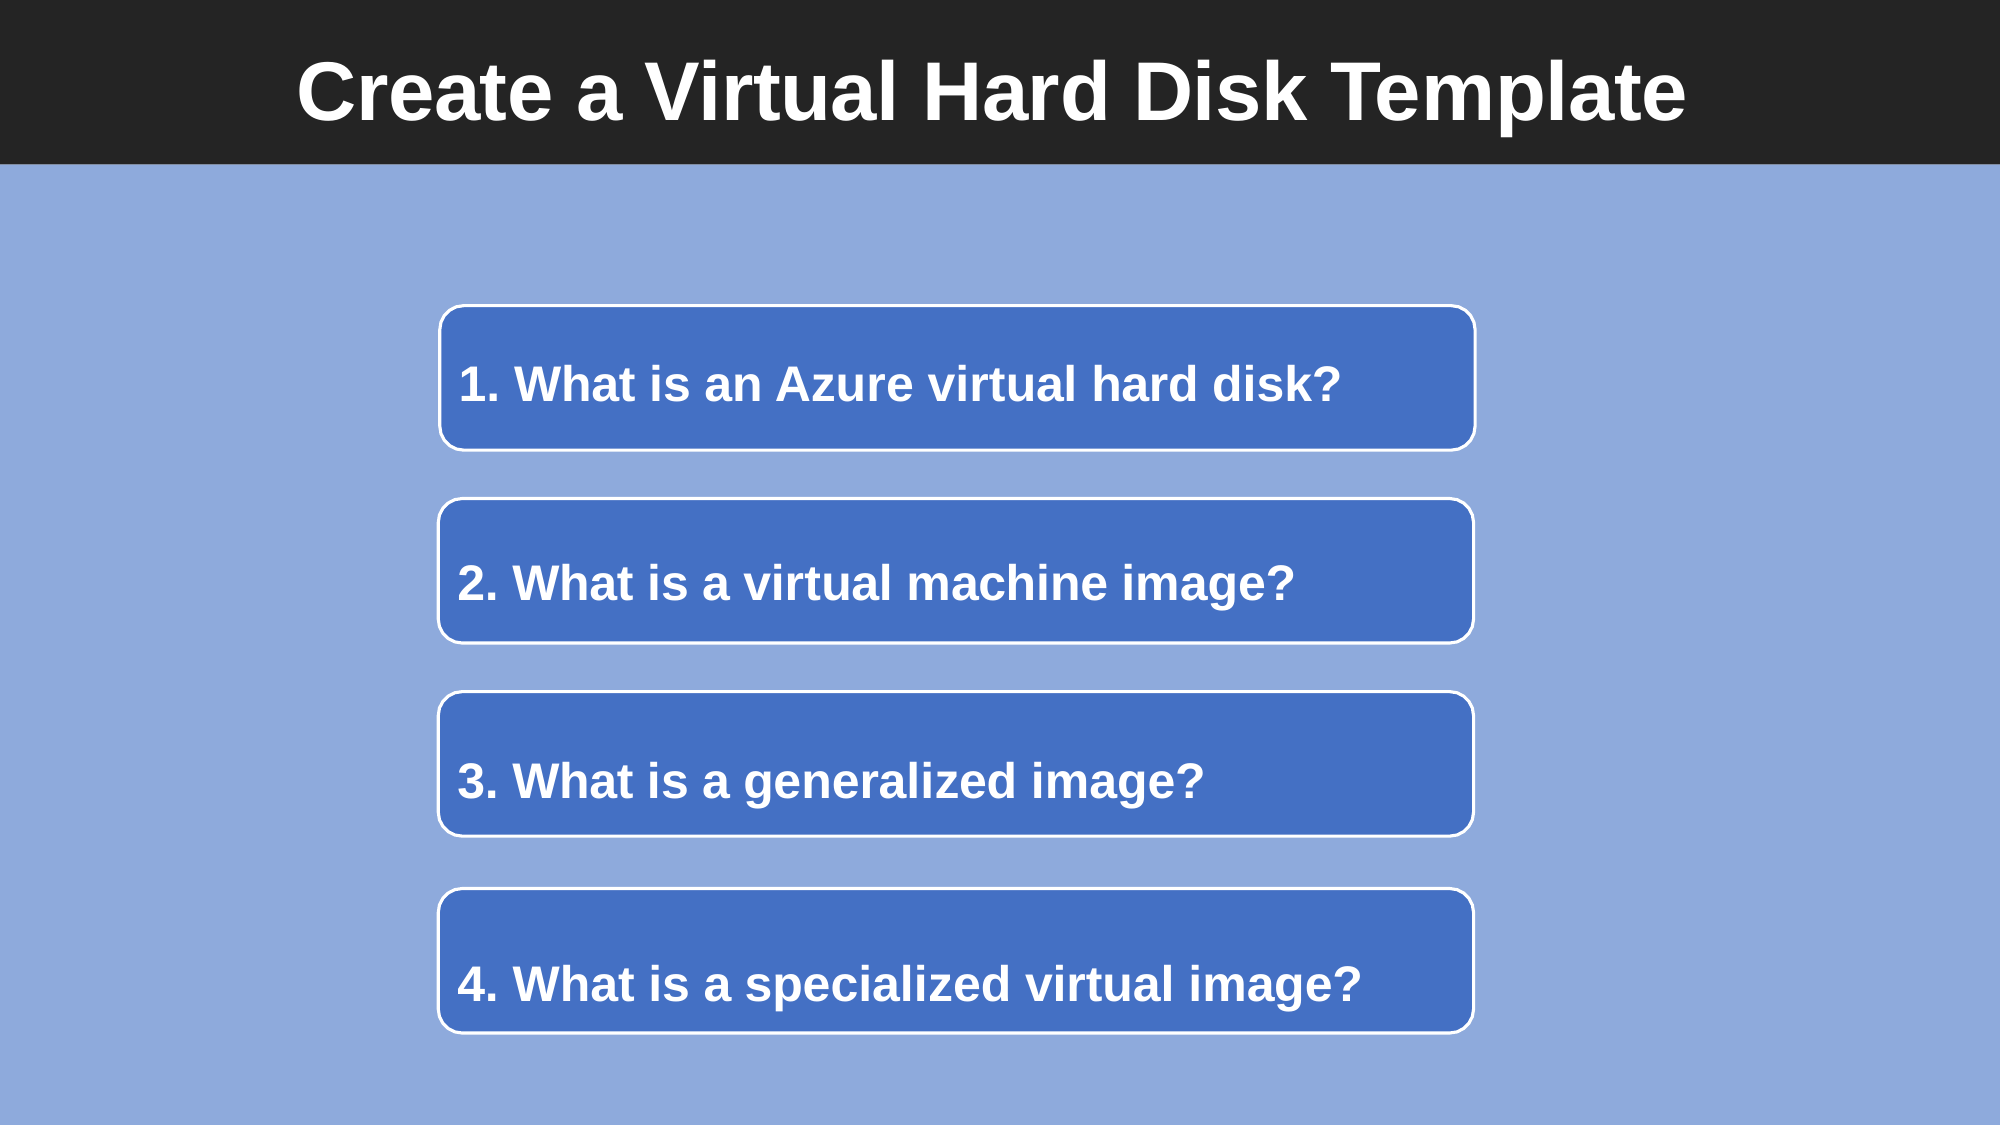

# Create a Virtual Hard Disk Template

What is an Azure virtual hard disk?

What is a virtual machine image?

What is a generalized image?

What is a specialized virtual image?